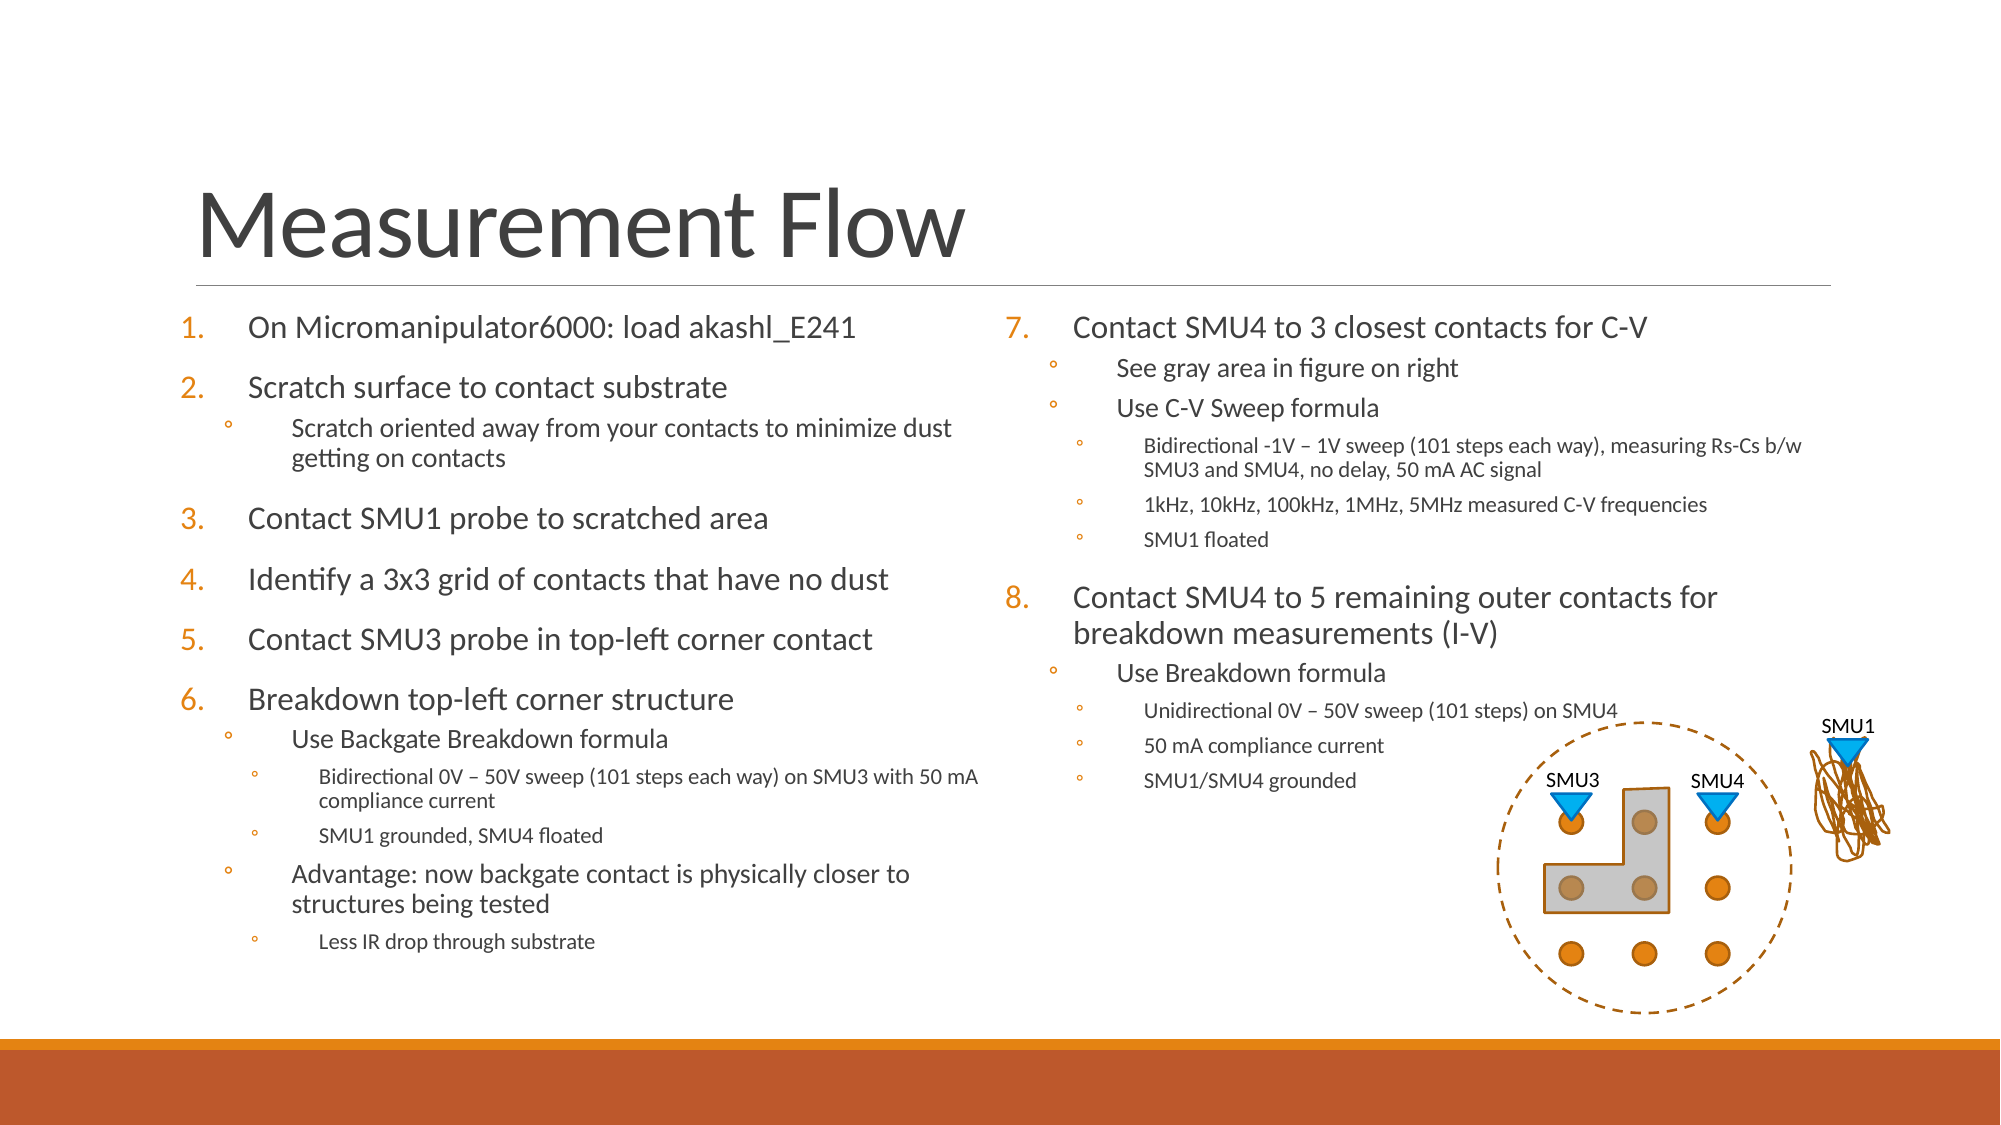

# Measurement Flow
On Micromanipulator6000: load akashl_E241
Scratch surface to contact substrate
Scratch oriented away from your contacts to minimize dust getting on contacts
Contact SMU1 probe to scratched area
Identify a 3x3 grid of contacts that have no dust
Contact SMU3 probe in top-left corner contact
Breakdown top-left corner structure
Use Backgate Breakdown formula
Bidirectional 0V – 50V sweep (101 steps each way) on SMU3 with 50 mA compliance current
SMU1 grounded, SMU4 floated
Advantage: now backgate contact is physically closer to structures being tested
Less IR drop through substrate
Contact SMU4 to 3 closest contacts for C-V
See gray area in figure on right
Use C-V Sweep formula
Bidirectional -1V – 1V sweep (101 steps each way), measuring Rs-Cs b/w SMU3 and SMU4, no delay, 50 mA AC signal
1kHz, 10kHz, 100kHz, 1MHz, 5MHz measured C-V frequencies
SMU1 floated
Contact SMU4 to 5 remaining outer contacts for breakdown measurements (I-V)
Use Breakdown formula
Unidirectional 0V – 50V sweep (101 steps) on SMU4
50 mA compliance current
SMU1/SMU4 grounded

SMU1

SMU3
SMU4